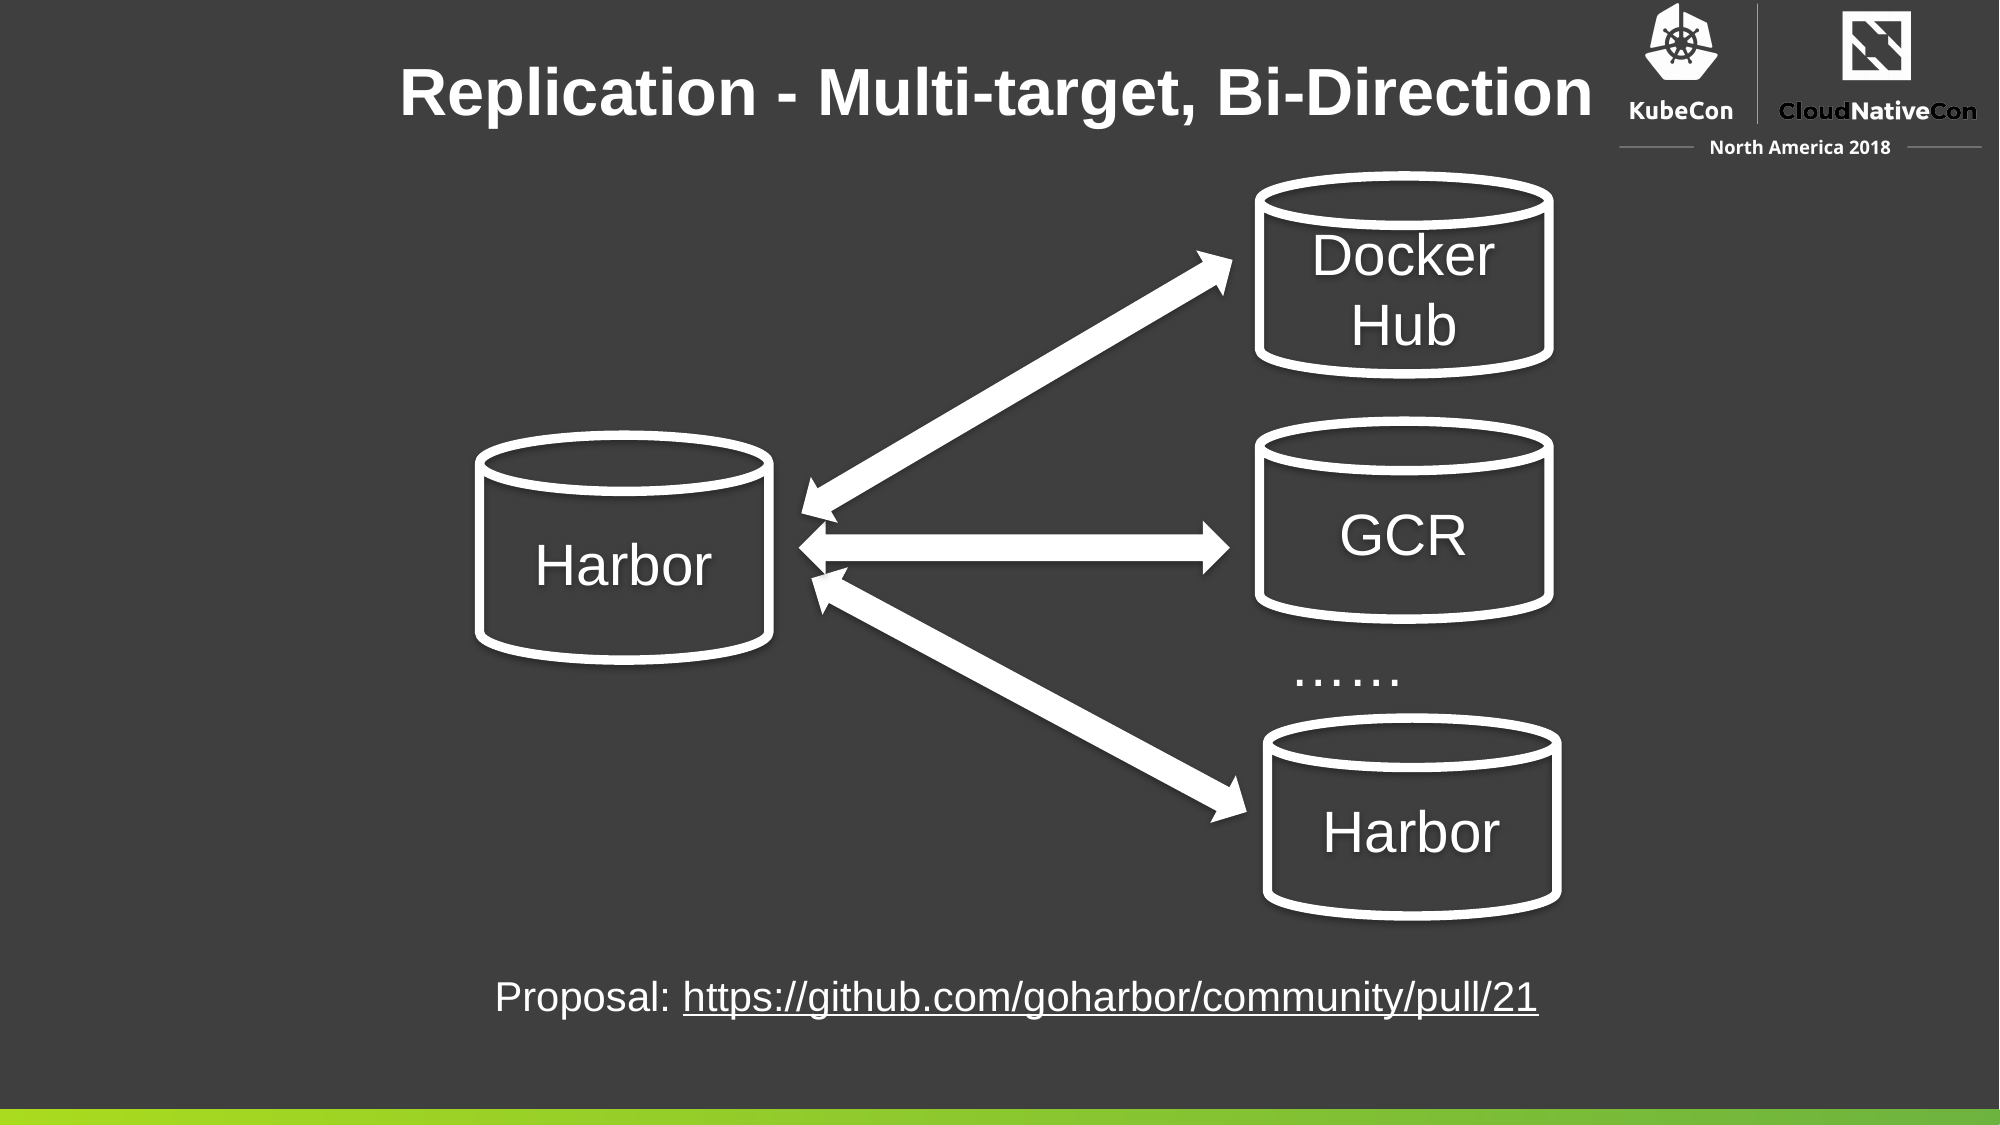

# Replication - Multi-target, Bi-Direction
Docker Hub

GCR
Harbor

……

Harbor
Proposal: https://github.com/goharbor/community/pull/21

17